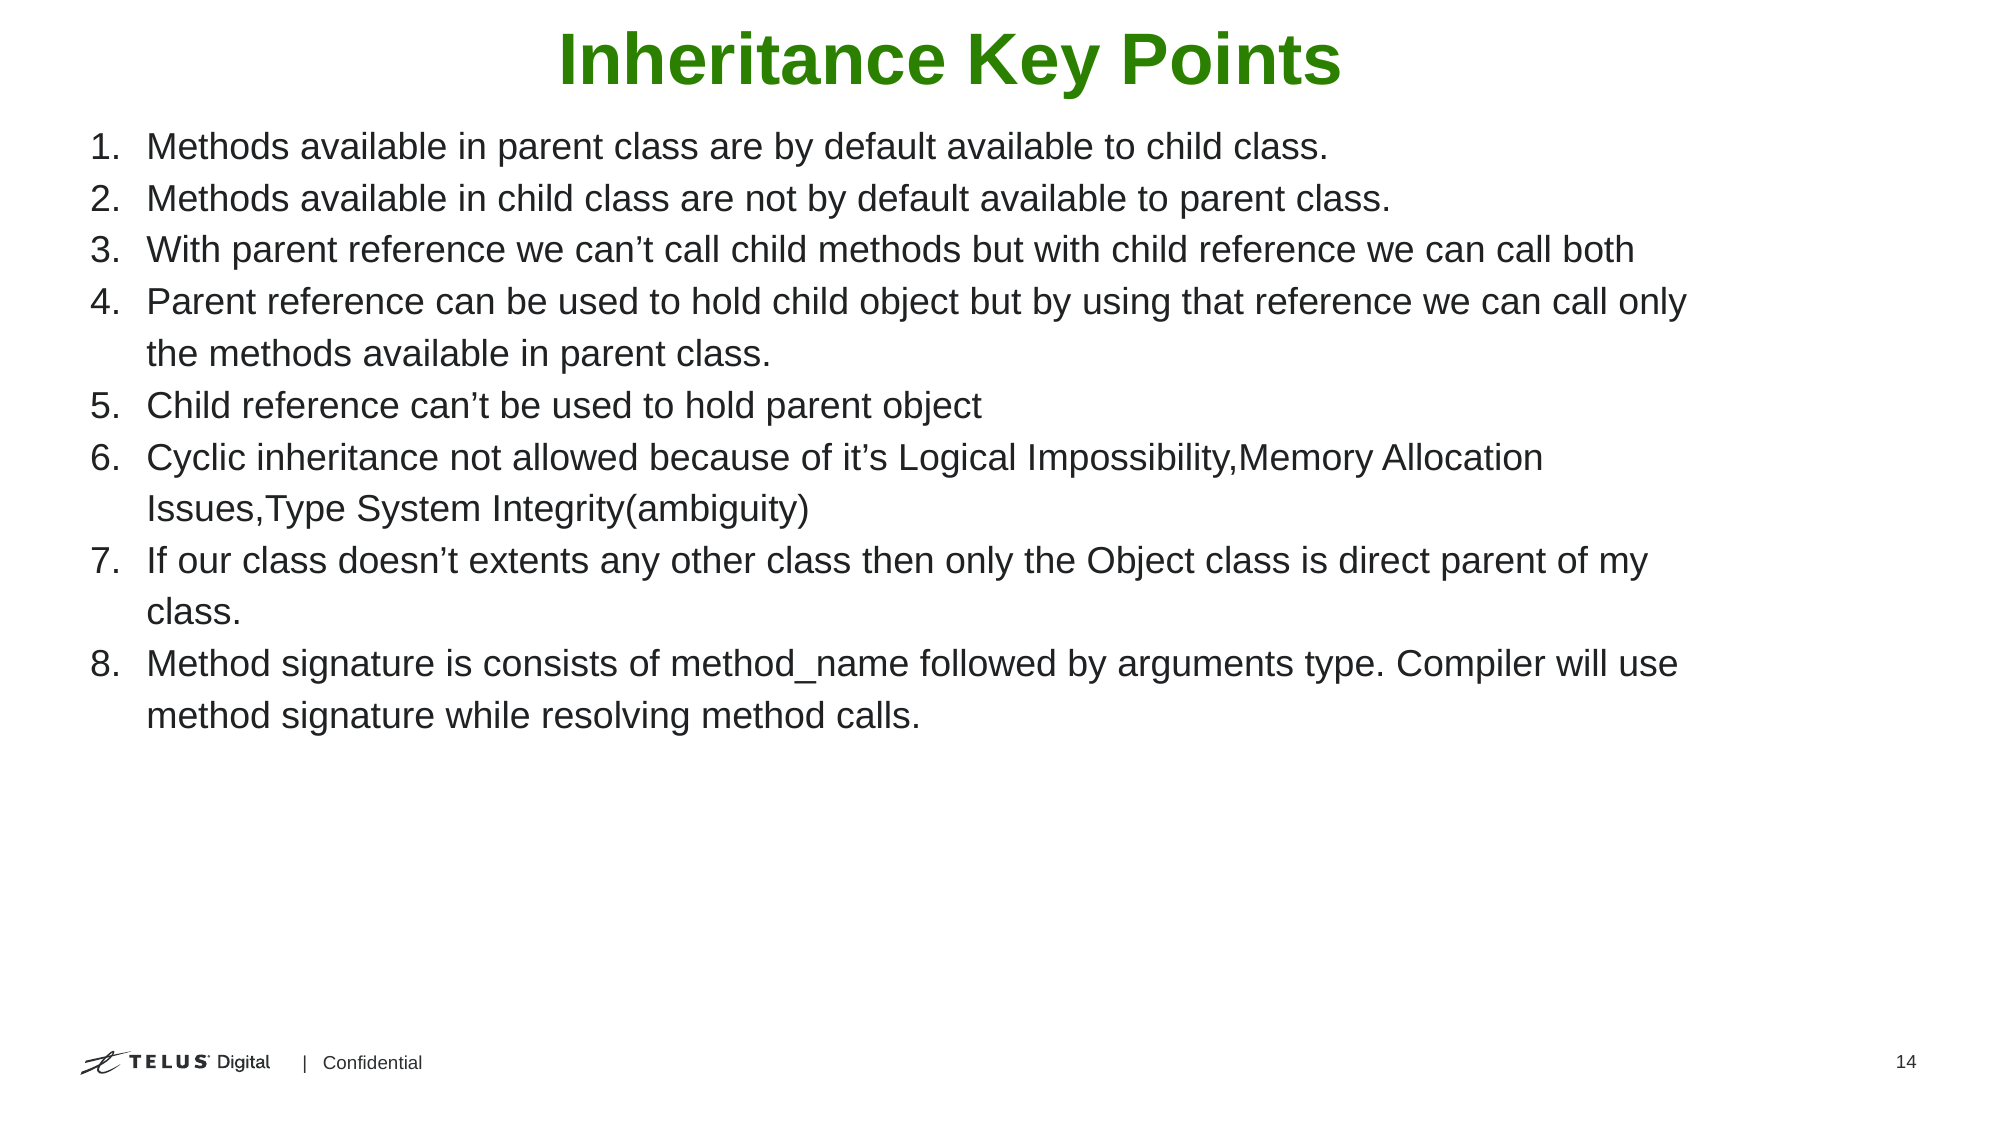

# Inheritance Key Points
Methods available in parent class are by default available to child class.
Methods available in child class are not by default available to parent class.
With parent reference we can’t call child methods but with child reference we can call both
Parent reference can be used to hold child object but by using that reference we can call only the methods available in parent class.
Child reference can’t be used to hold parent object
Cyclic inheritance not allowed because of it’s Logical Impossibility,Memory Allocation Issues,Type System Integrity(ambiguity)
If our class doesn’t extents any other class then only the Object class is direct parent of my class.
Method signature is consists of method_name followed by arguments type. Compiler will use method signature while resolving method calls.